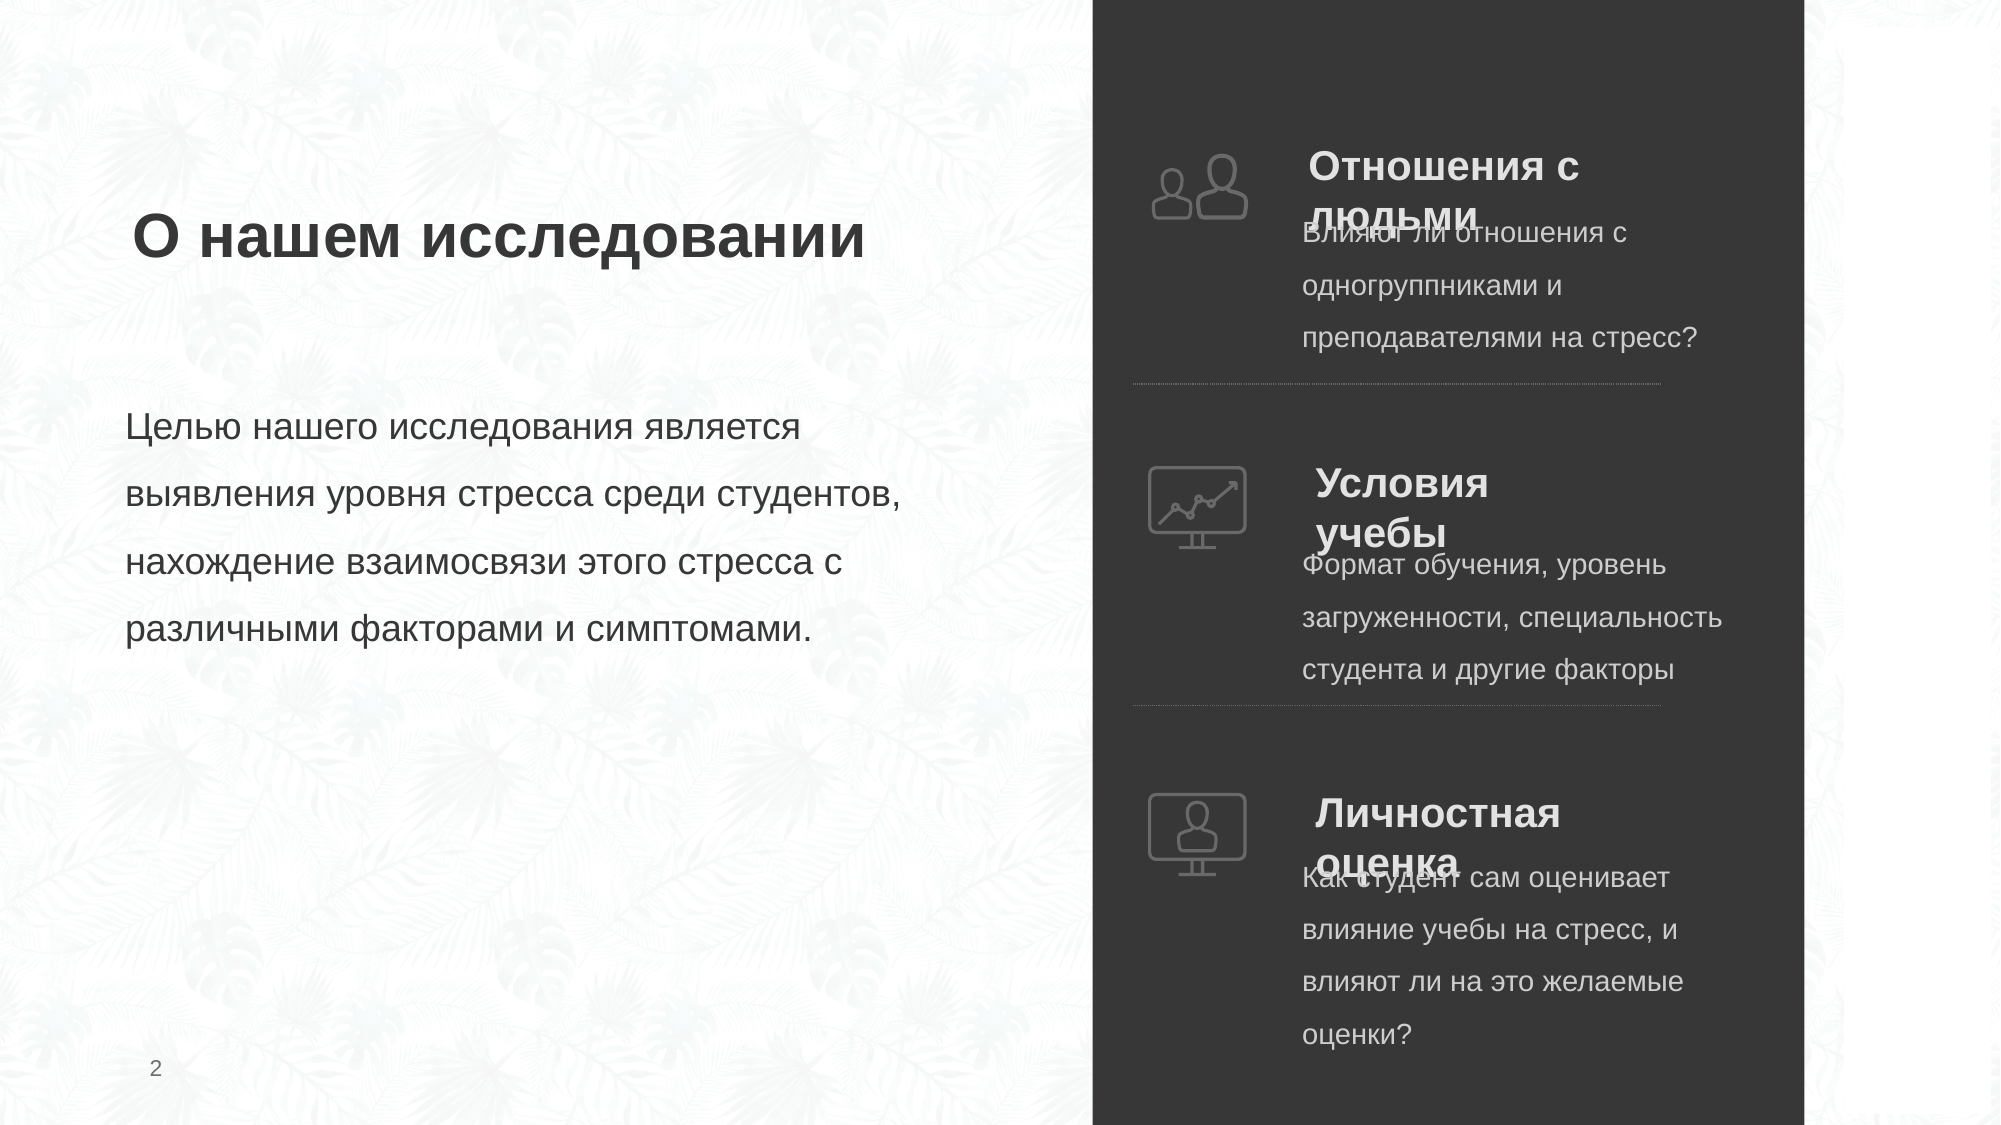

# О нашем исследовании
Отношения с людьми

Влияют ли отношения с одногруппниками и преподавателями на стресс?
Целью нашего исследования является выявления уровня стресса среди студентов, нахождение взаимосвязи этого стресса с различными факторами и симптомами.
Условия учебы

Формат обучения, уровень загруженности, специальность студента и другие факторы
Личностная оценка

Как студент сам оценивает влияние учебы на стресс, и влияют ли на это желаемые оценки?
2